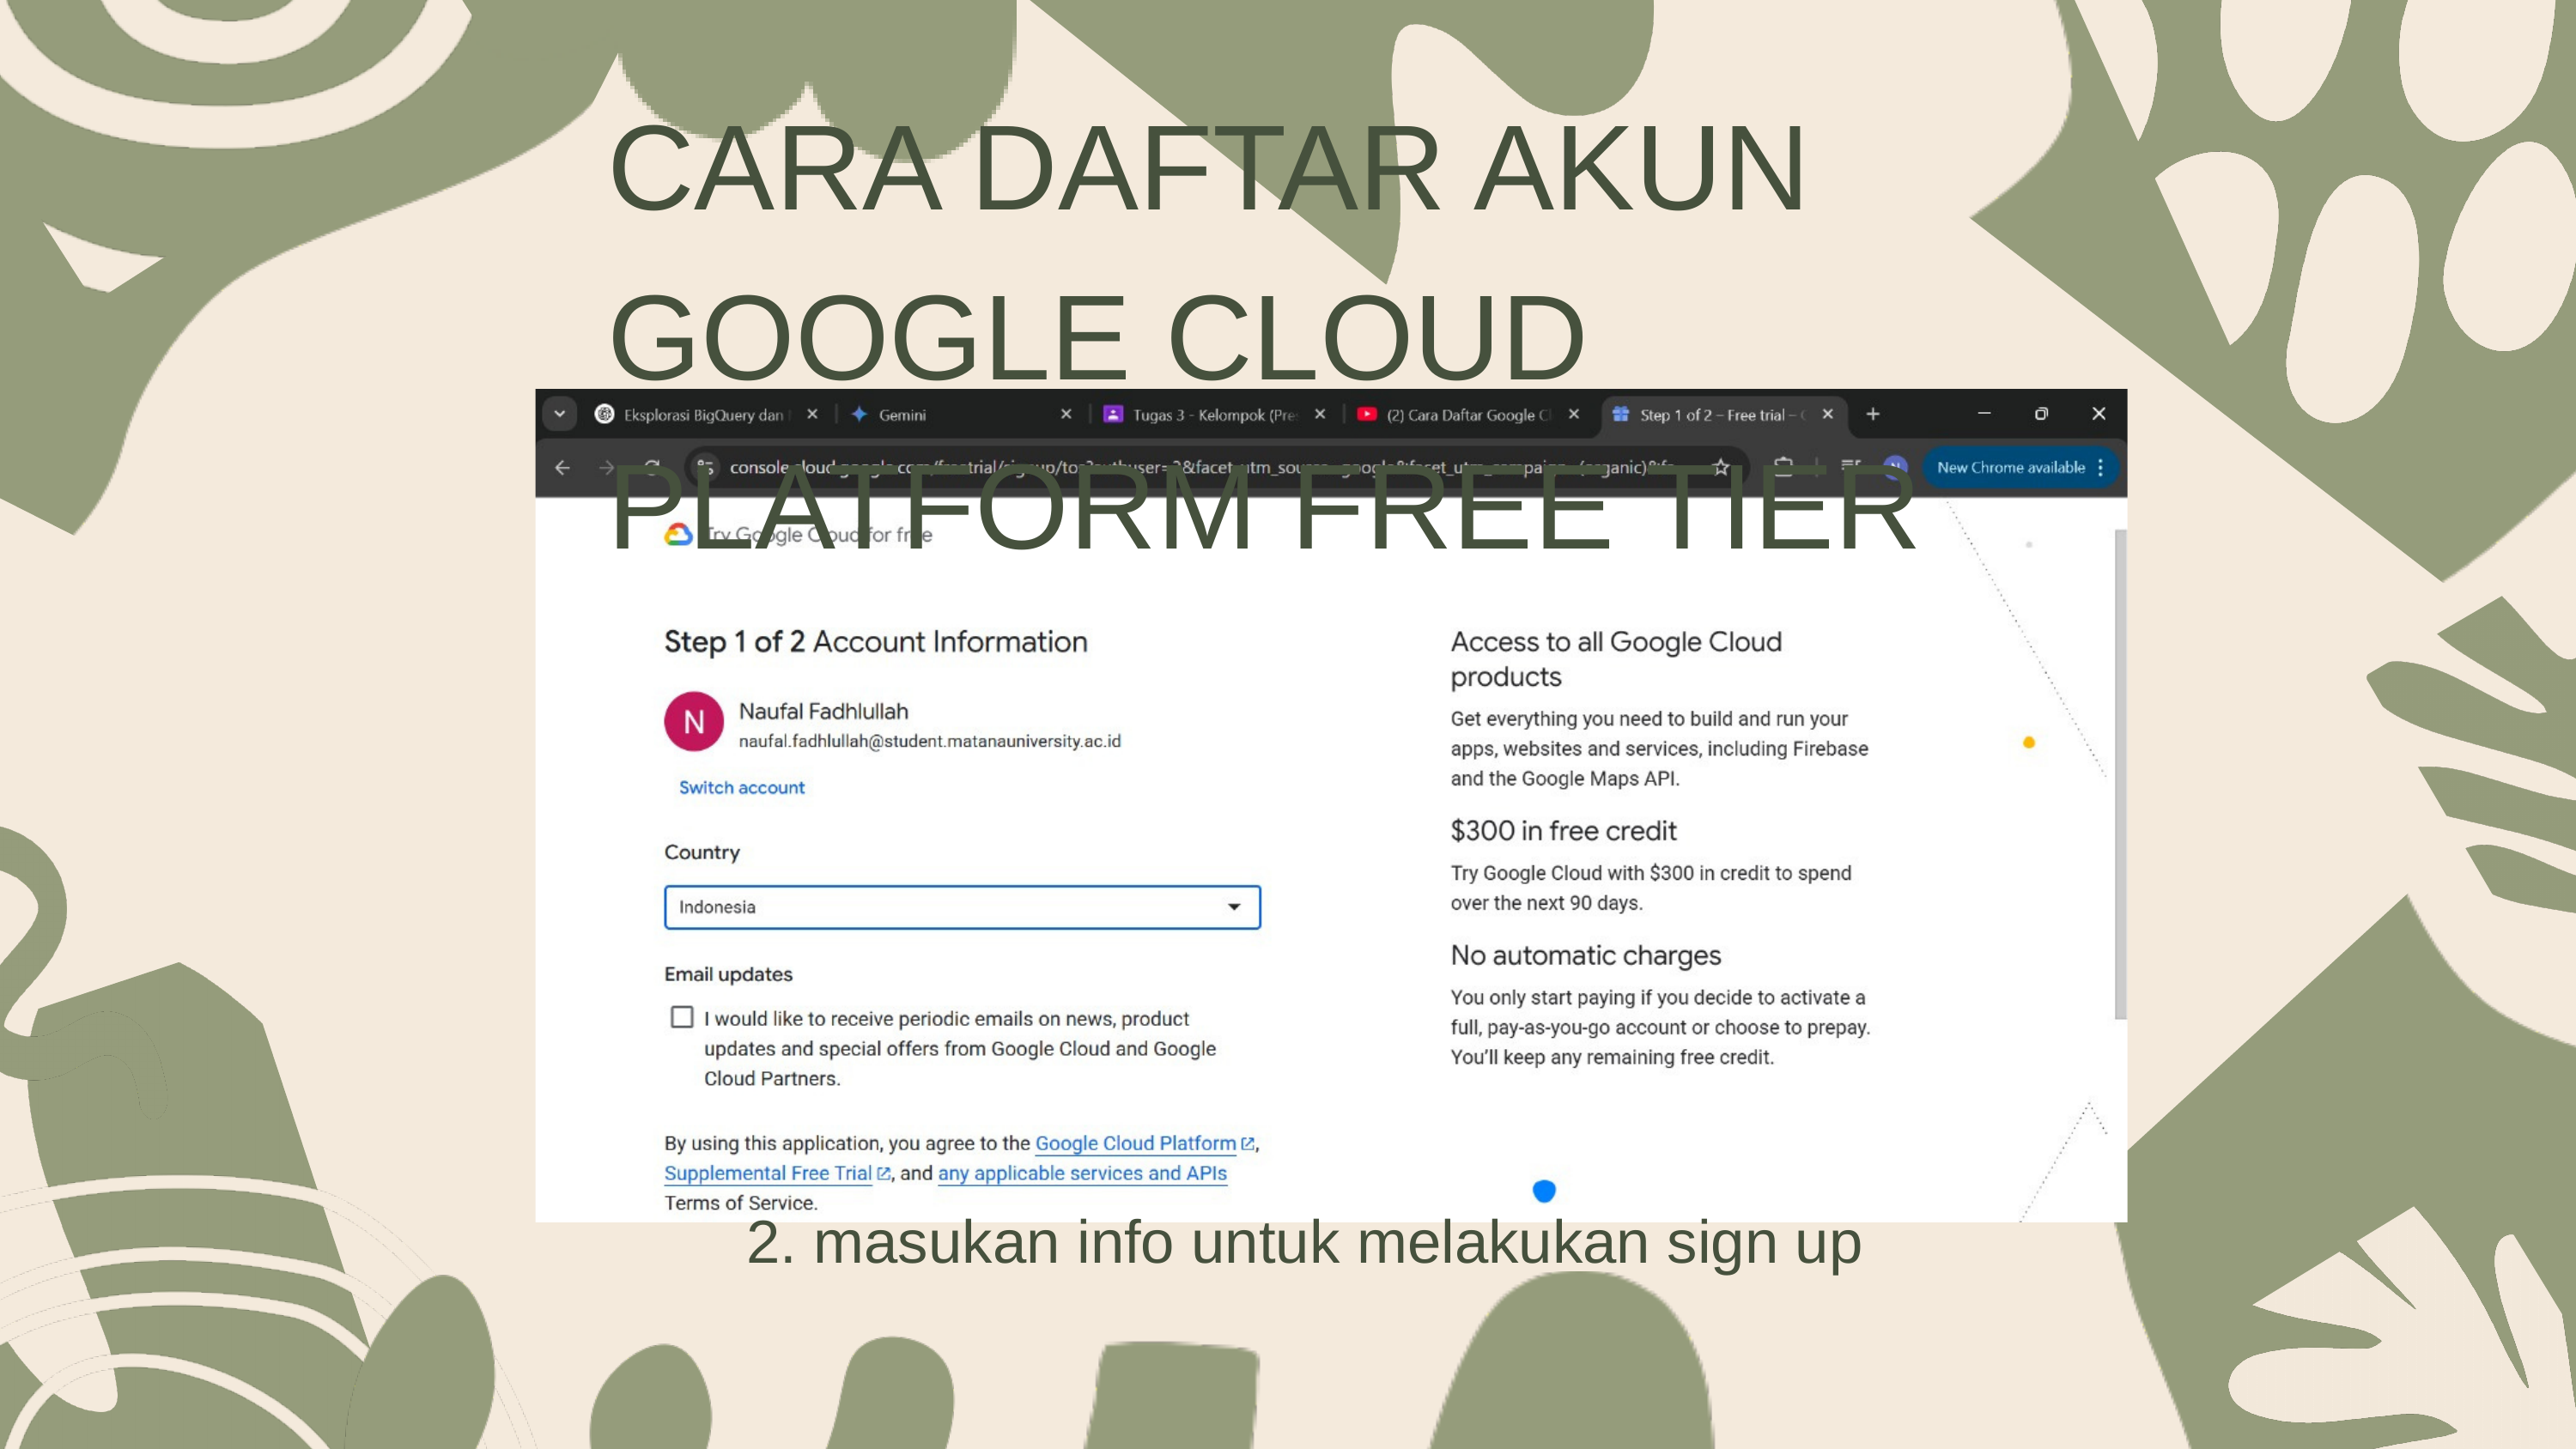

CARA DAFTAR AKUN GOOGLE CLOUD PLATFORM FREE TIER

2. masukan info untuk melakukan sign up